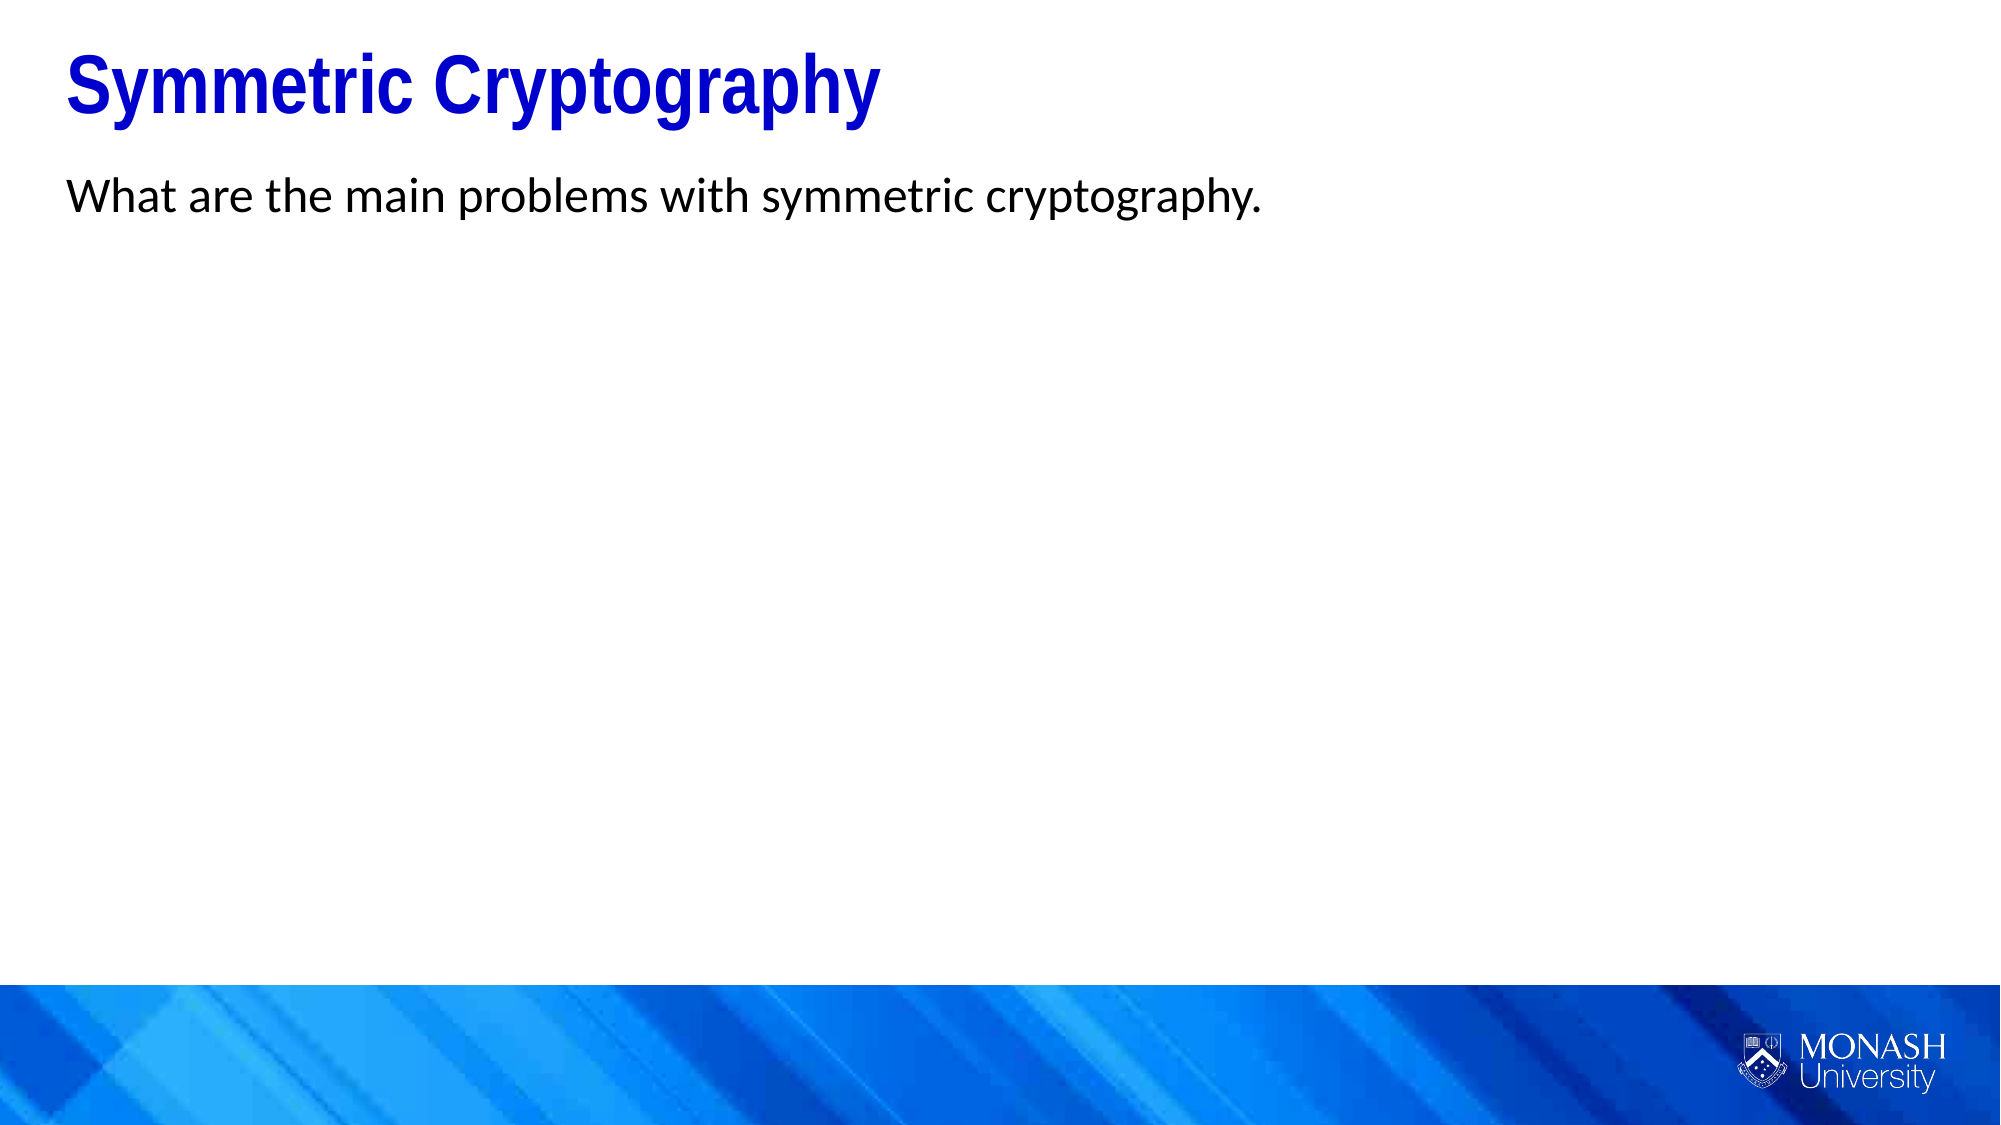

Symmetric Cryptography
What are the main problems with symmetric cryptography.